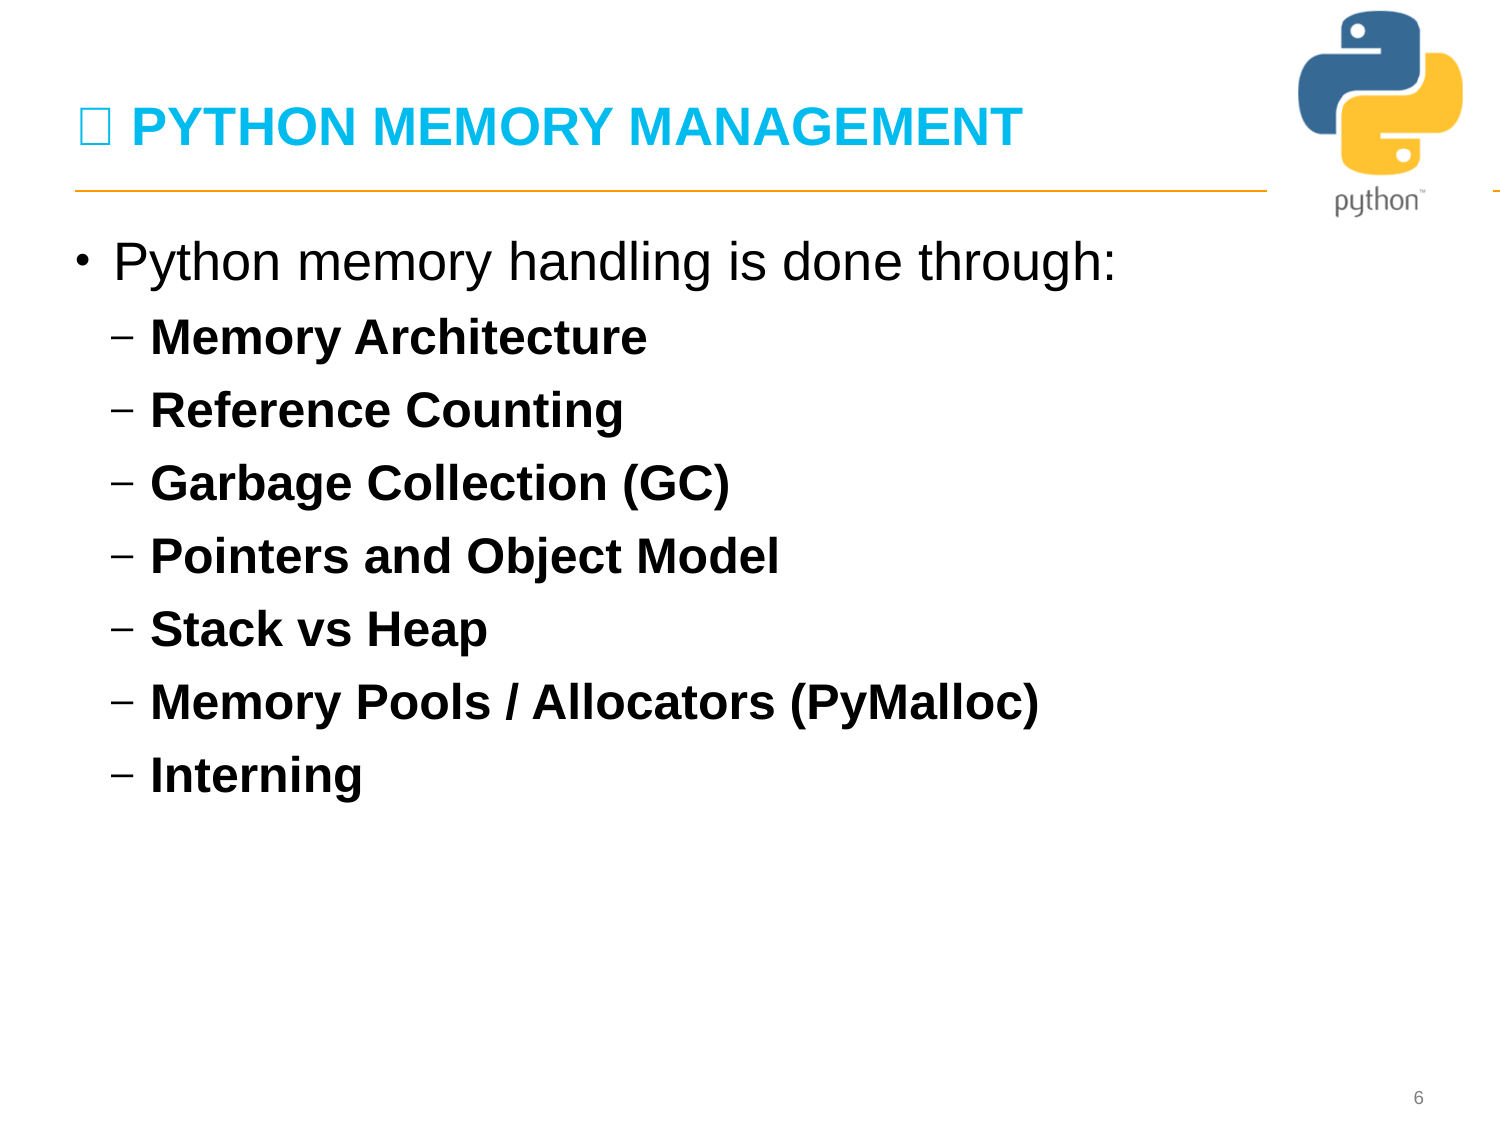

# 🧩 PYTHON MEMORY MANAGEMENT
Python memory handling is done through:
Memory Architecture
Reference Counting
Garbage Collection (GC)
Pointers and Object Model
Stack vs Heap
Memory Pools / Allocators (PyMalloc)
Interning